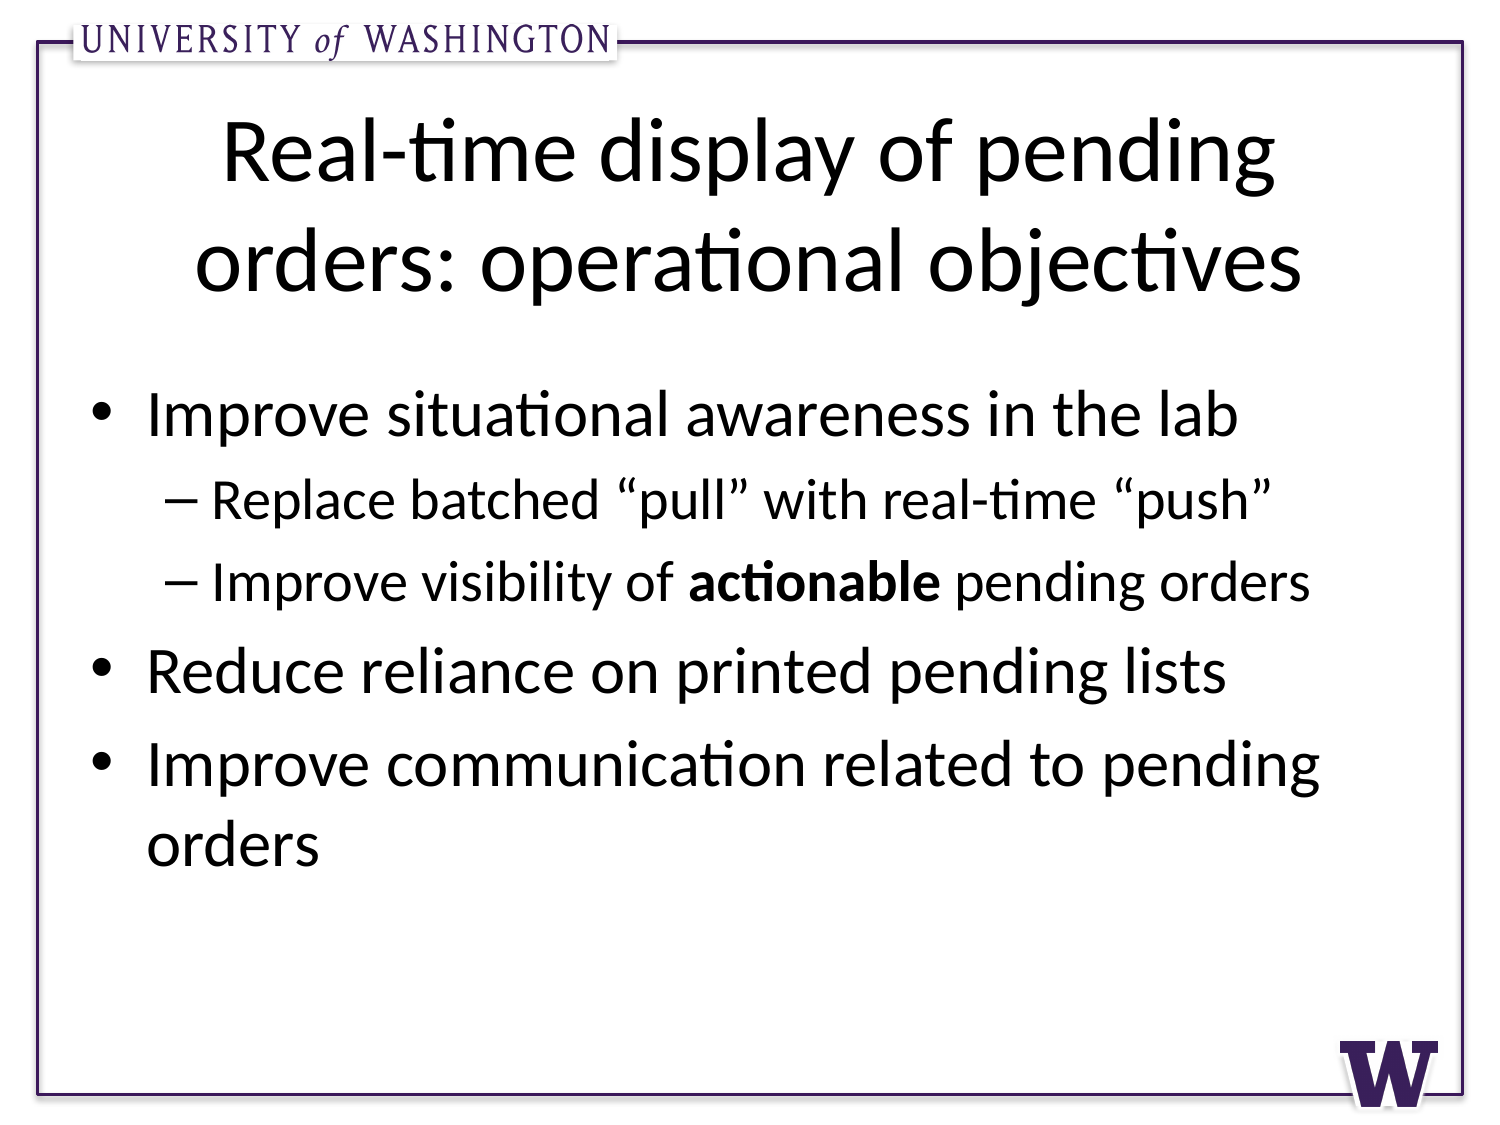

# Real-time display of pending orders: operational objectives
Improve situational awareness in the lab
Replace batched “pull” with real-time “push”
Improve visibility of actionable pending orders
Reduce reliance on printed pending lists
Improve communication related to pending orders